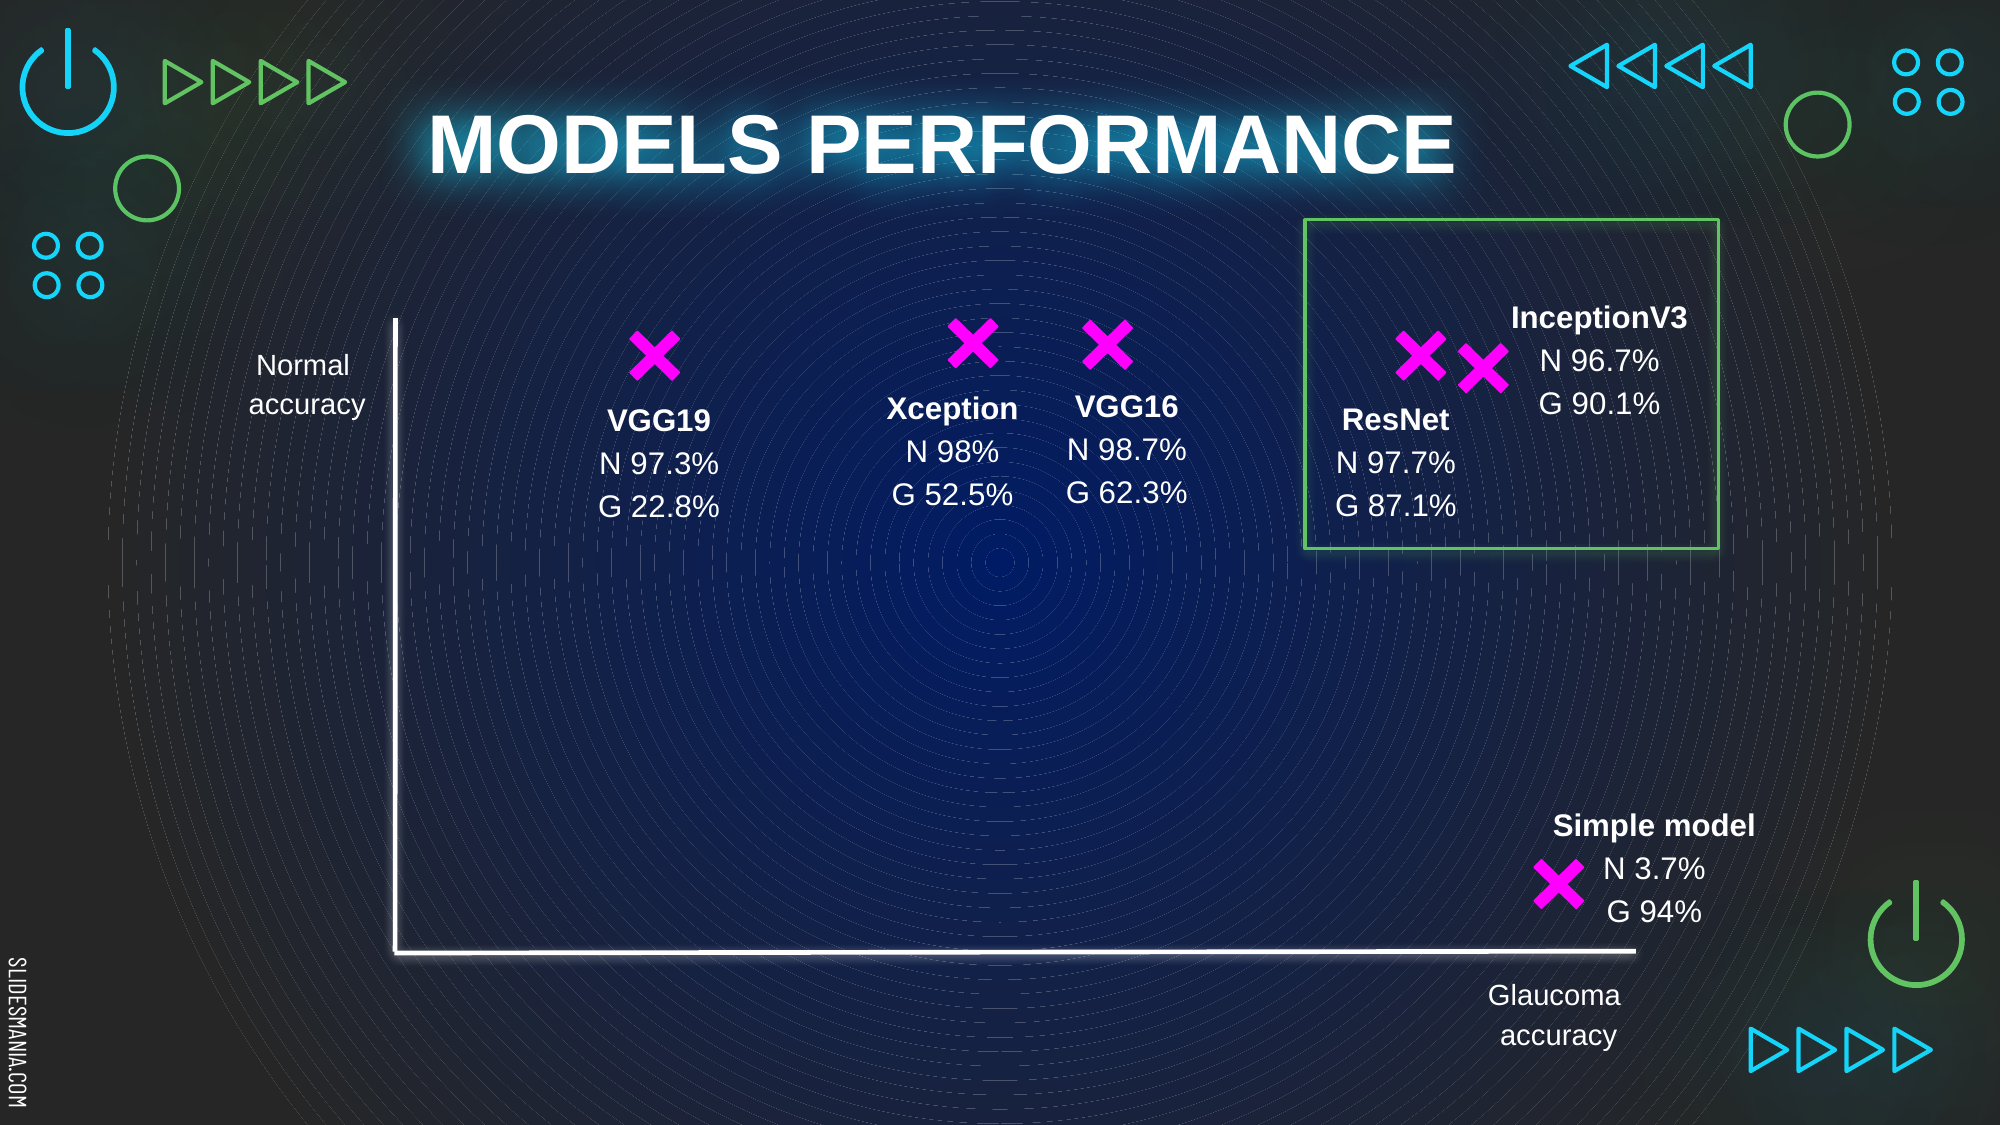

# MODELS PERFORMANCE

InceptionV3
N 96.7%
G 90.1%

Normal
accuracy

VGG16
N 98.7%
G 62.3%
Xception
N 98%
G 52.5%
ResNet
N 97.7%
G 87.1%
VGG19
N 97.3%
G 22.8%
Simple model
N 3.7%
G 94%

Glaucoma
accuracy